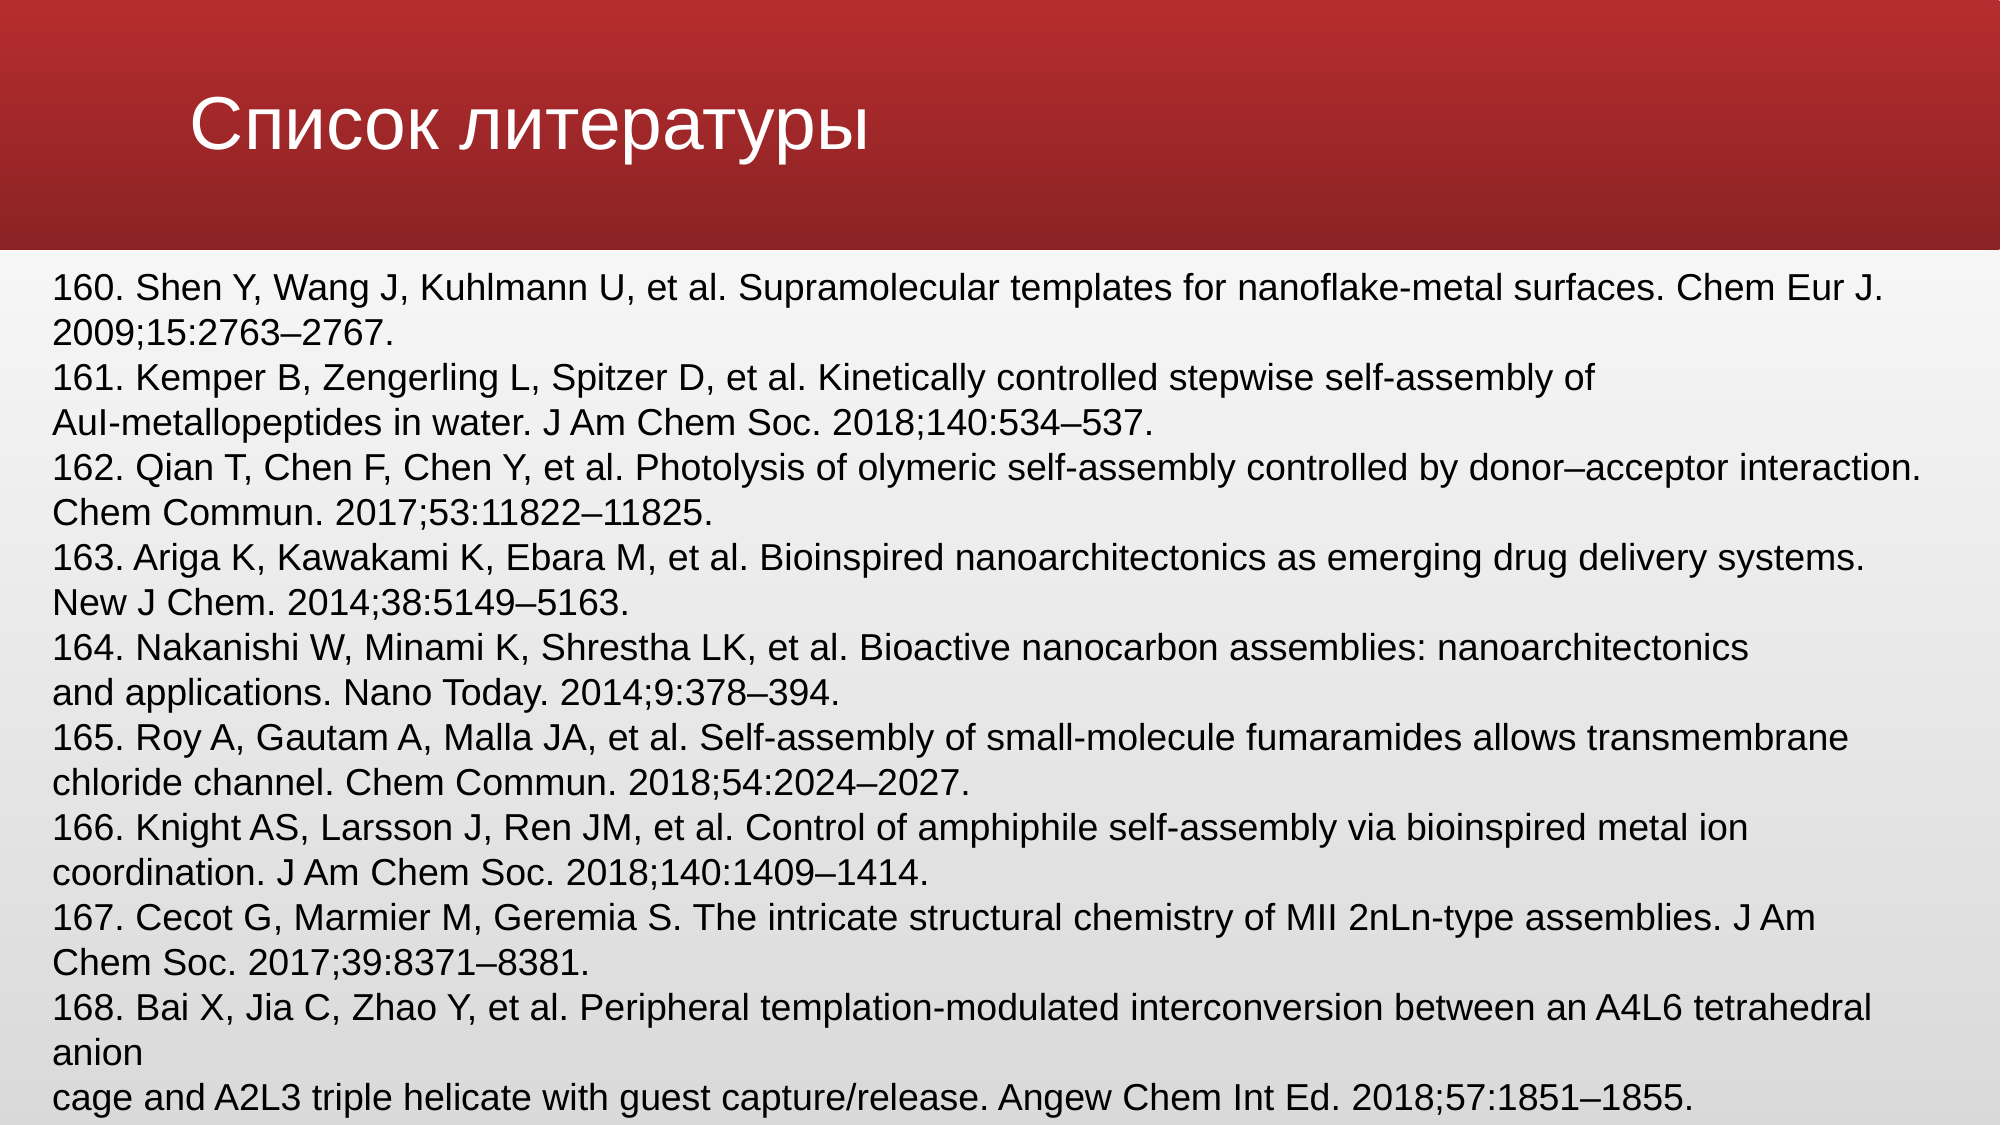

# Список литературы
160. Shen Y, Wang J, Kuhlmann U, et al. Supramolecular templates for nanoflake-metal surfaces. Chem Eur J.
2009;15:2763–2767.
161. Kemper B, Zengerling L, Spitzer D, et al. Kinetically controlled stepwise self-assembly of
AuI-metallopeptides in water. J Am Chem Soc. 2018;140:534–537.
162. Qian T, Chen F, Chen Y, et al. Photolysis of olymeric self-assembly controlled by donor–acceptor interaction.
Chem Commun. 2017;53:11822–11825.
163. Ariga K, Kawakami K, Ebara M, et al. Bioinspired nanoarchitectonics as emerging drug delivery systems.
New J Chem. 2014;38:5149–5163.
164. Nakanishi W, Minami K, Shrestha LK, et al. Bioactive nanocarbon assemblies: nanoarchitectonics
and applications. Nano Today. 2014;9:378–394.
165. Roy A, Gautam A, Malla JA, et al. Self-assembly of small-molecule fumaramides allows transmembrane
chloride channel. Chem Commun. 2018;54:2024–2027.
166. Knight AS, Larsson J, Ren JM, et al. Control of amphiphile self-assembly via bioinspired metal ion
coordination. J Am Chem Soc. 2018;140:1409–1414.
167. Cecot G, Marmier M, Geremia S. The intricate structural chemistry of MII 2nLn-type assemblies. J Am
Chem Soc. 2017;39:8371–8381.
168. Bai X, Jia C, Zhao Y, et al. Peripheral templation-modulated interconversion between an A4L6 tetrahedral anion
cage and A2L3 triple helicate with guest capture/release. Angew Chem Int Ed. 2018;57:1851–1855.